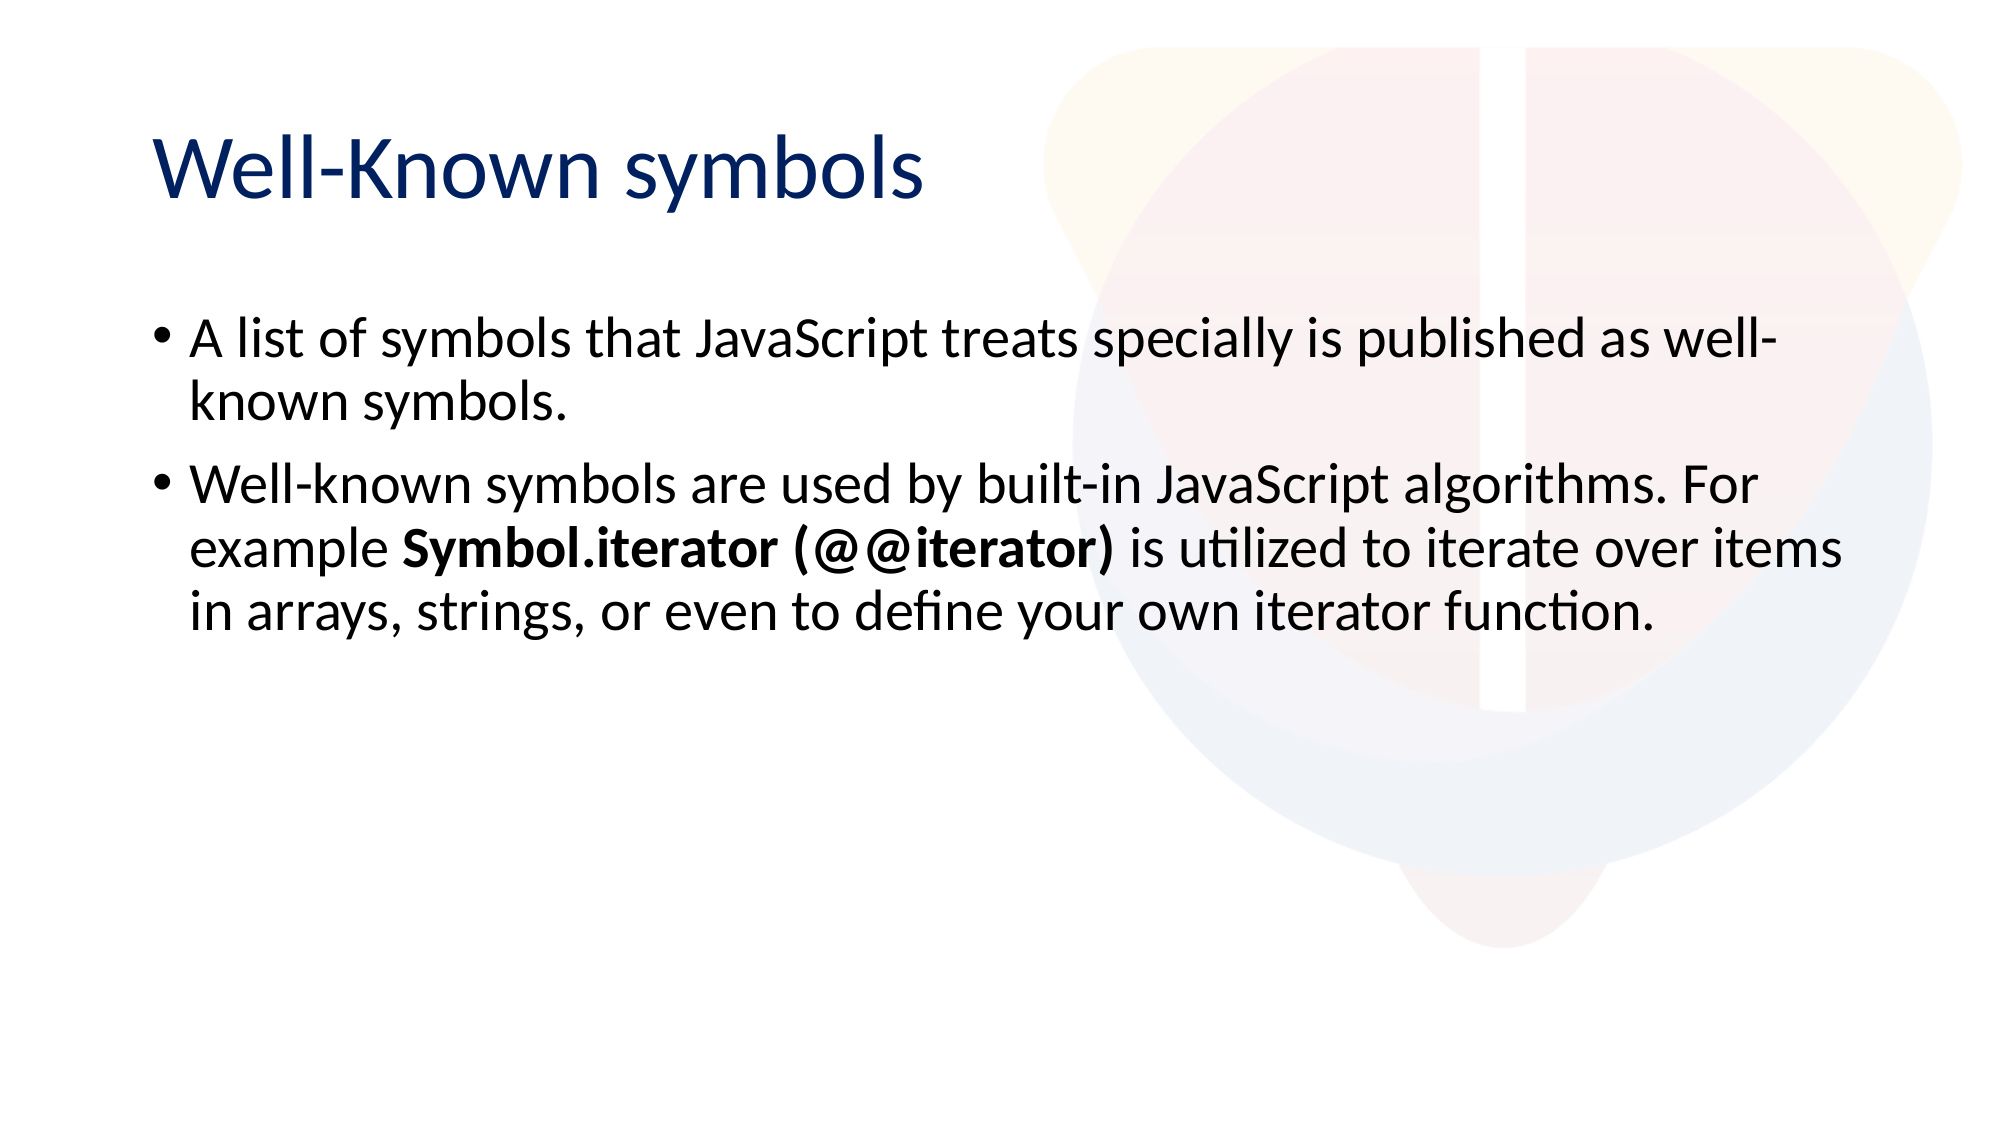

# Well-Known symbols
A list of symbols that JavaScript treats specially is published as well-known symbols.
Well-known symbols are used by built-in JavaScript algorithms. For example Symbol.iterator (@@iterator) is utilized to iterate over items in arrays, strings, or even to define your own iterator function.